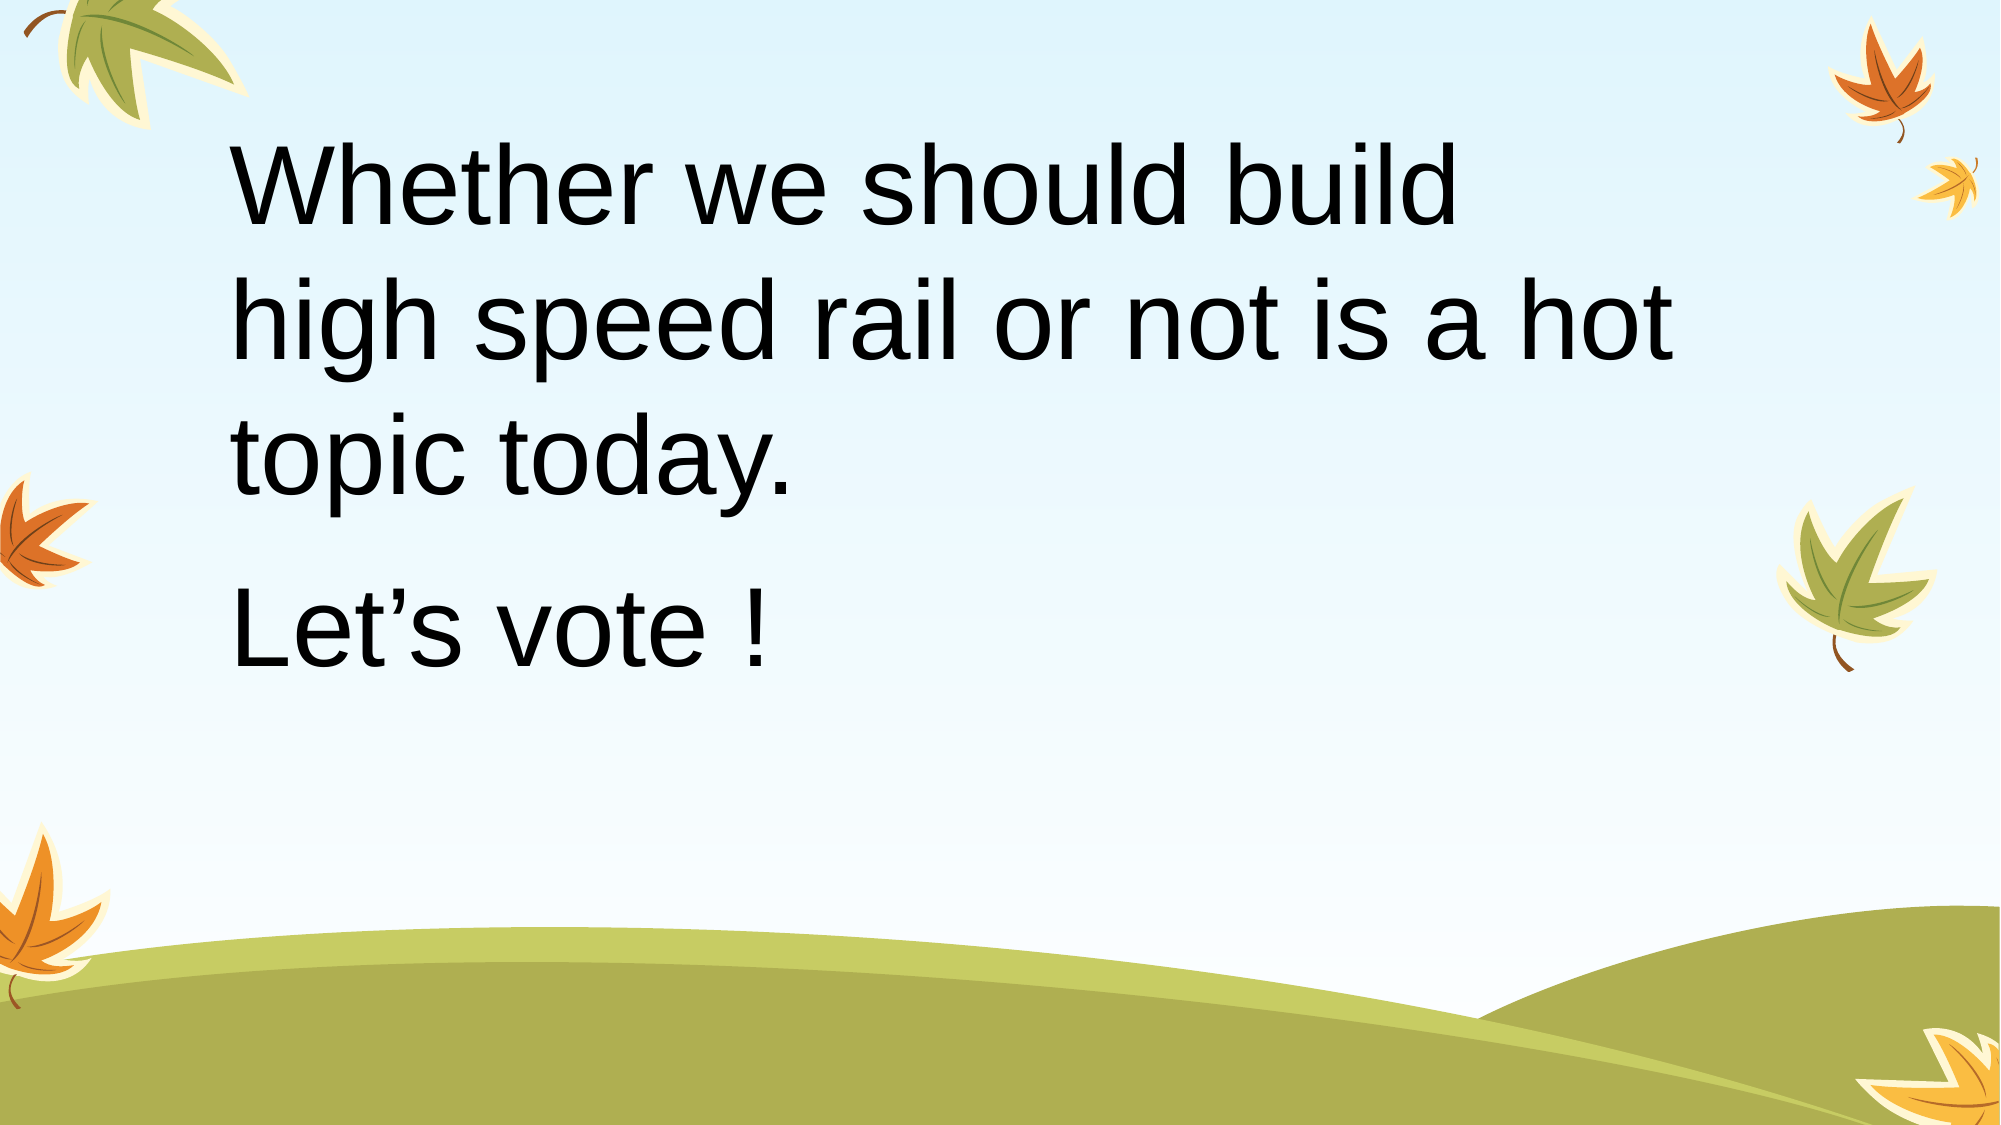

Whether we should build high speed rail or not is a hot topic today.
Let’s vote !